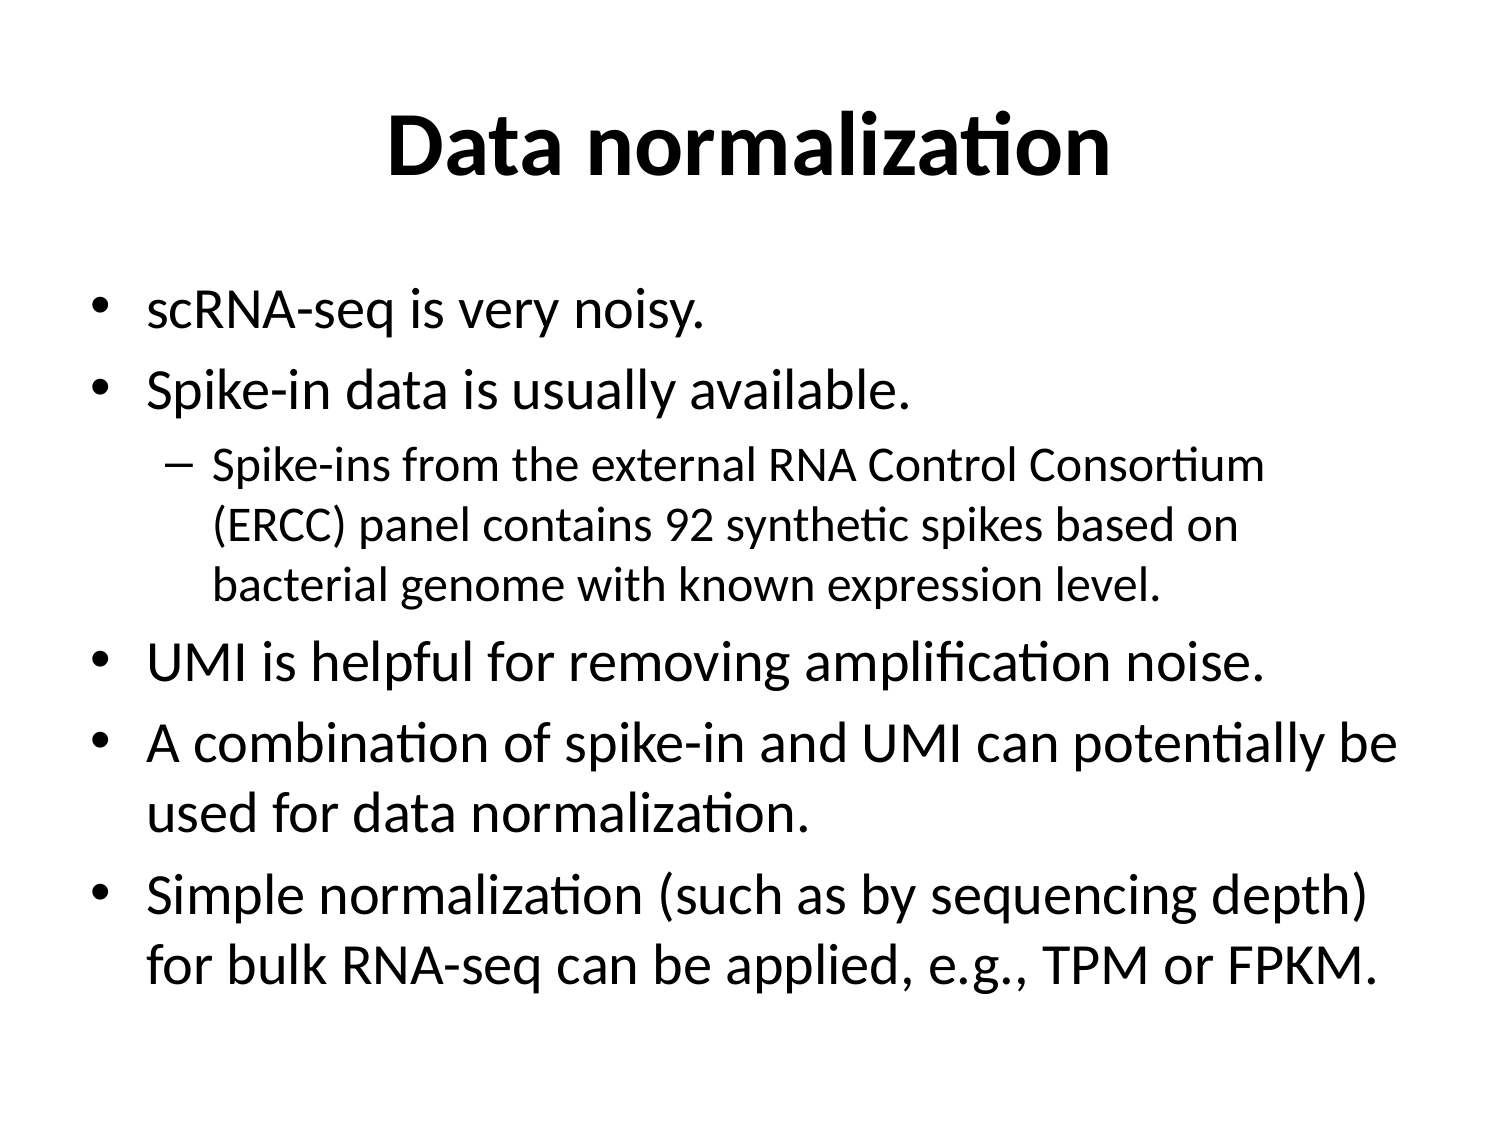

# Data normalization
scRNA-seq is very noisy.
Spike-in data is usually available.
Spike-ins from the external RNA Control Consortium (ERCC) panel contains 92 synthetic spikes based on bacterial genome with known expression level.
UMI is helpful for removing amplification noise.
A combination of spike-in and UMI can potentially be used for data normalization.
Simple normalization (such as by sequencing depth) for bulk RNA-seq can be applied, e.g., TPM or FPKM.